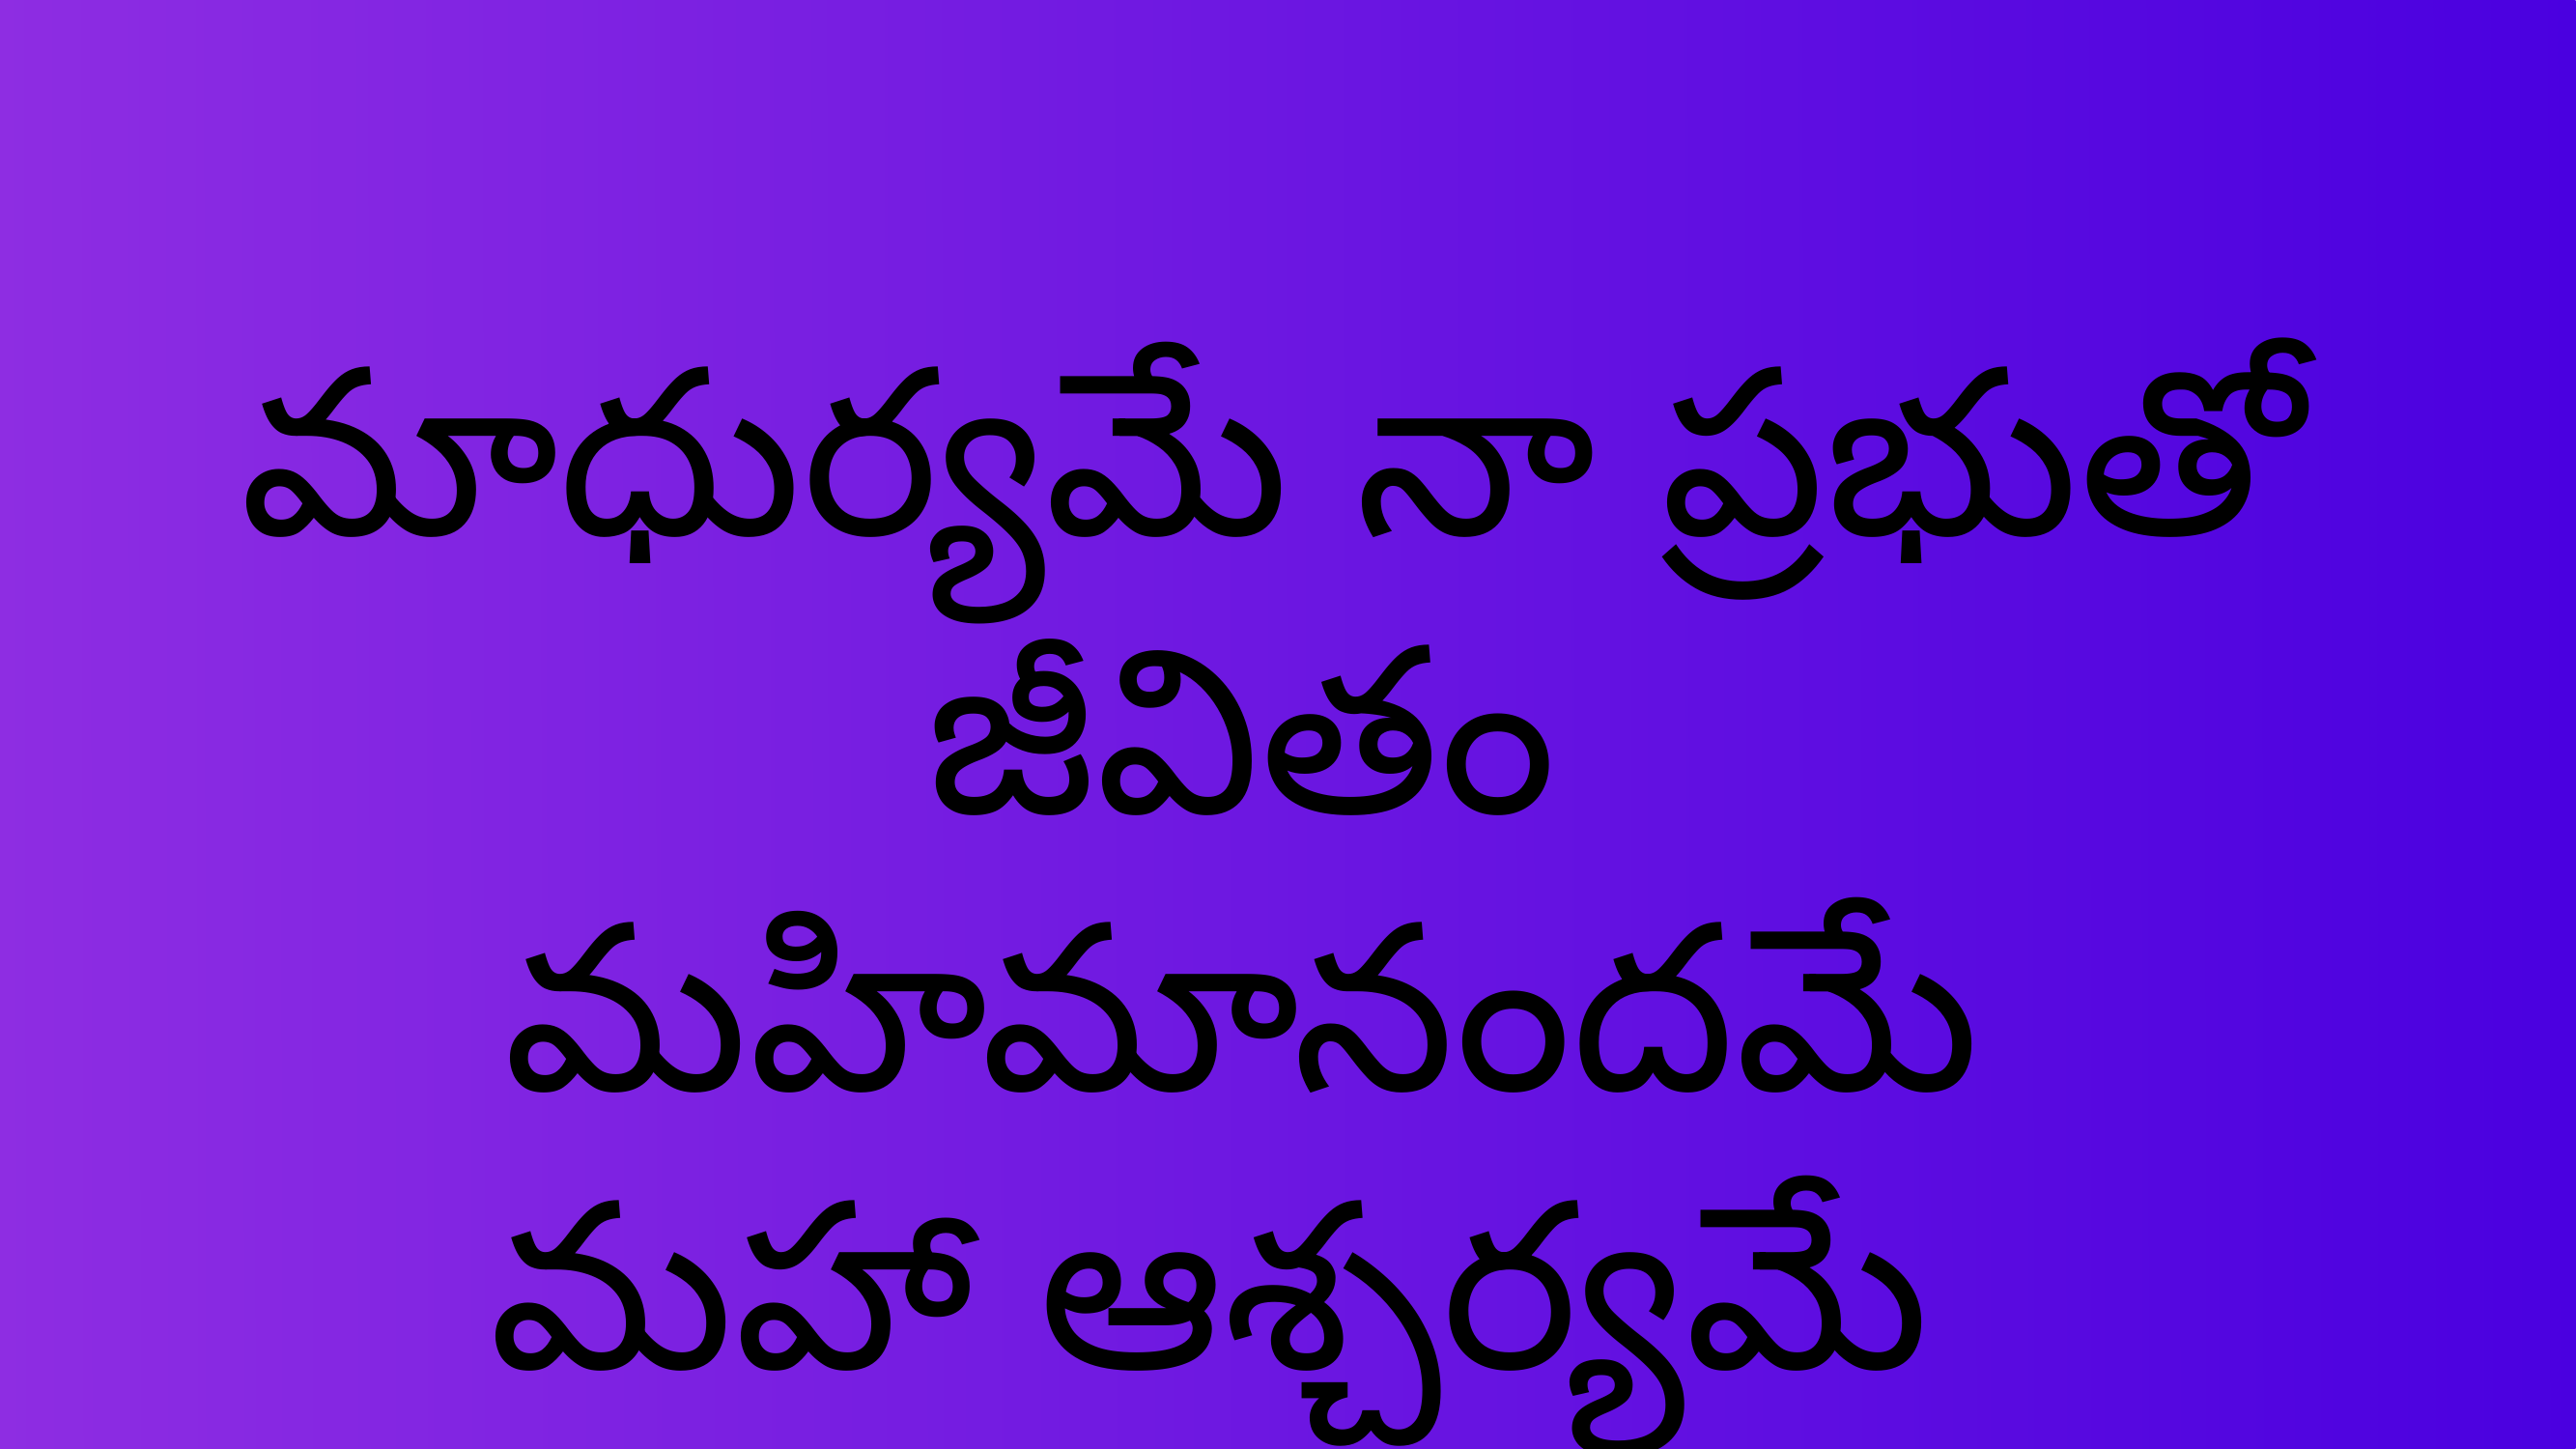

మాధుర్యమే నా ప్రభుతో జీవితం
 మహిమానందమే
 మహా ఆశ్చర్యమే